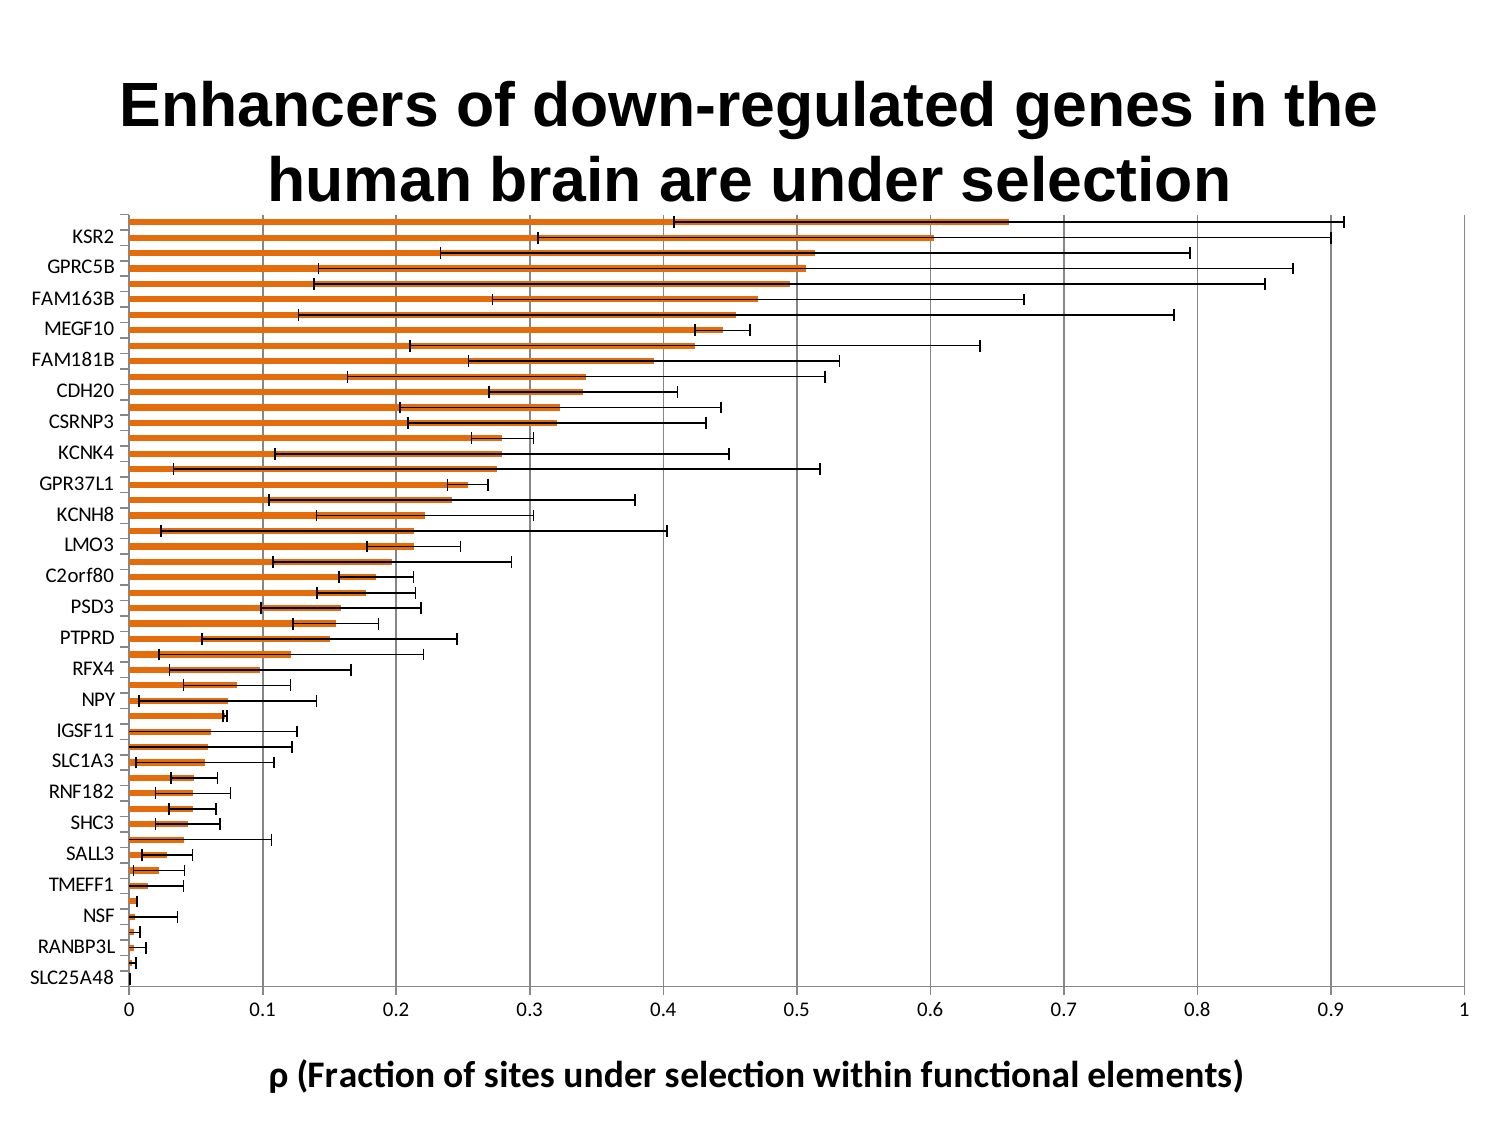

# Enhancers of down-regulated genes in the human brain are under selection

### Chart

| Category |  |
|---|---|
| SLC25A48 | 0.000567 |
| WASF3 | 0.001771 |
| RANBP3L | 0.00333 |
| GABRG1 | 0.003543 |
| NSF | 0.004414 |
| LHFPL4 | 0.005916 |
| TMEFF1 | 0.013893 |
| SPP1 | 0.022293 |
| SALL3 | 0.028522 |
| PTCHD2 | 0.041324 |
| SHC3 | 0.043923 |
| AQP4 | 0.0475 |
| RNF182 | 0.047871 |
| CPE | 0.048812 |
| SLC1A3 | 0.056742 |
| HEPACAM | 0.05902 |
| IGSF11 | 0.061447 |
| ZIC2 | 0.071676 |
| NPY | 0.073824 |
| SLC24A2 | 0.08076 |
| RFX4 | 0.098174 |
| GPR98 | 0.121414 |
| PTPRD | 0.150033 |
| CIT | 0.154735 |
| PSD3 | 0.158568 |
| SYT9 | 0.177547 |
| C2orf80 | 0.185078 |
| RFTN2 | 0.197073 |
| LMO3 | 0.213176 |
| C10orf90 | 0.213438 |
| KCNH8 | 0.221504 |
| EFNA3 | 0.241719 |
| GPR37L1 | 0.253472 |
| CAMK1G | 0.275344 |
| KCNK4 | 0.279232 |
| CCKBR | 0.279543 |
| CSRNP3 | 0.320458 |
| GABRB1 | 0.322998 |
| CDH20 | 0.340115 |
| FAM169A | 0.342348 |
| FAM181B | 0.393066 |
| PSD2 | 0.423911 |
| MEGF10 | 0.444412 |
| NR2E1 | 0.454562 |
| FAM163B | 0.471158 |
| STX1B | 0.494581 |
| GPRC5B | 0.50673 |
| ADCYAP1R1 | 0.513749 |
| KSR2 | 0.603118 |
| ELOVL2 | 0.658923 |